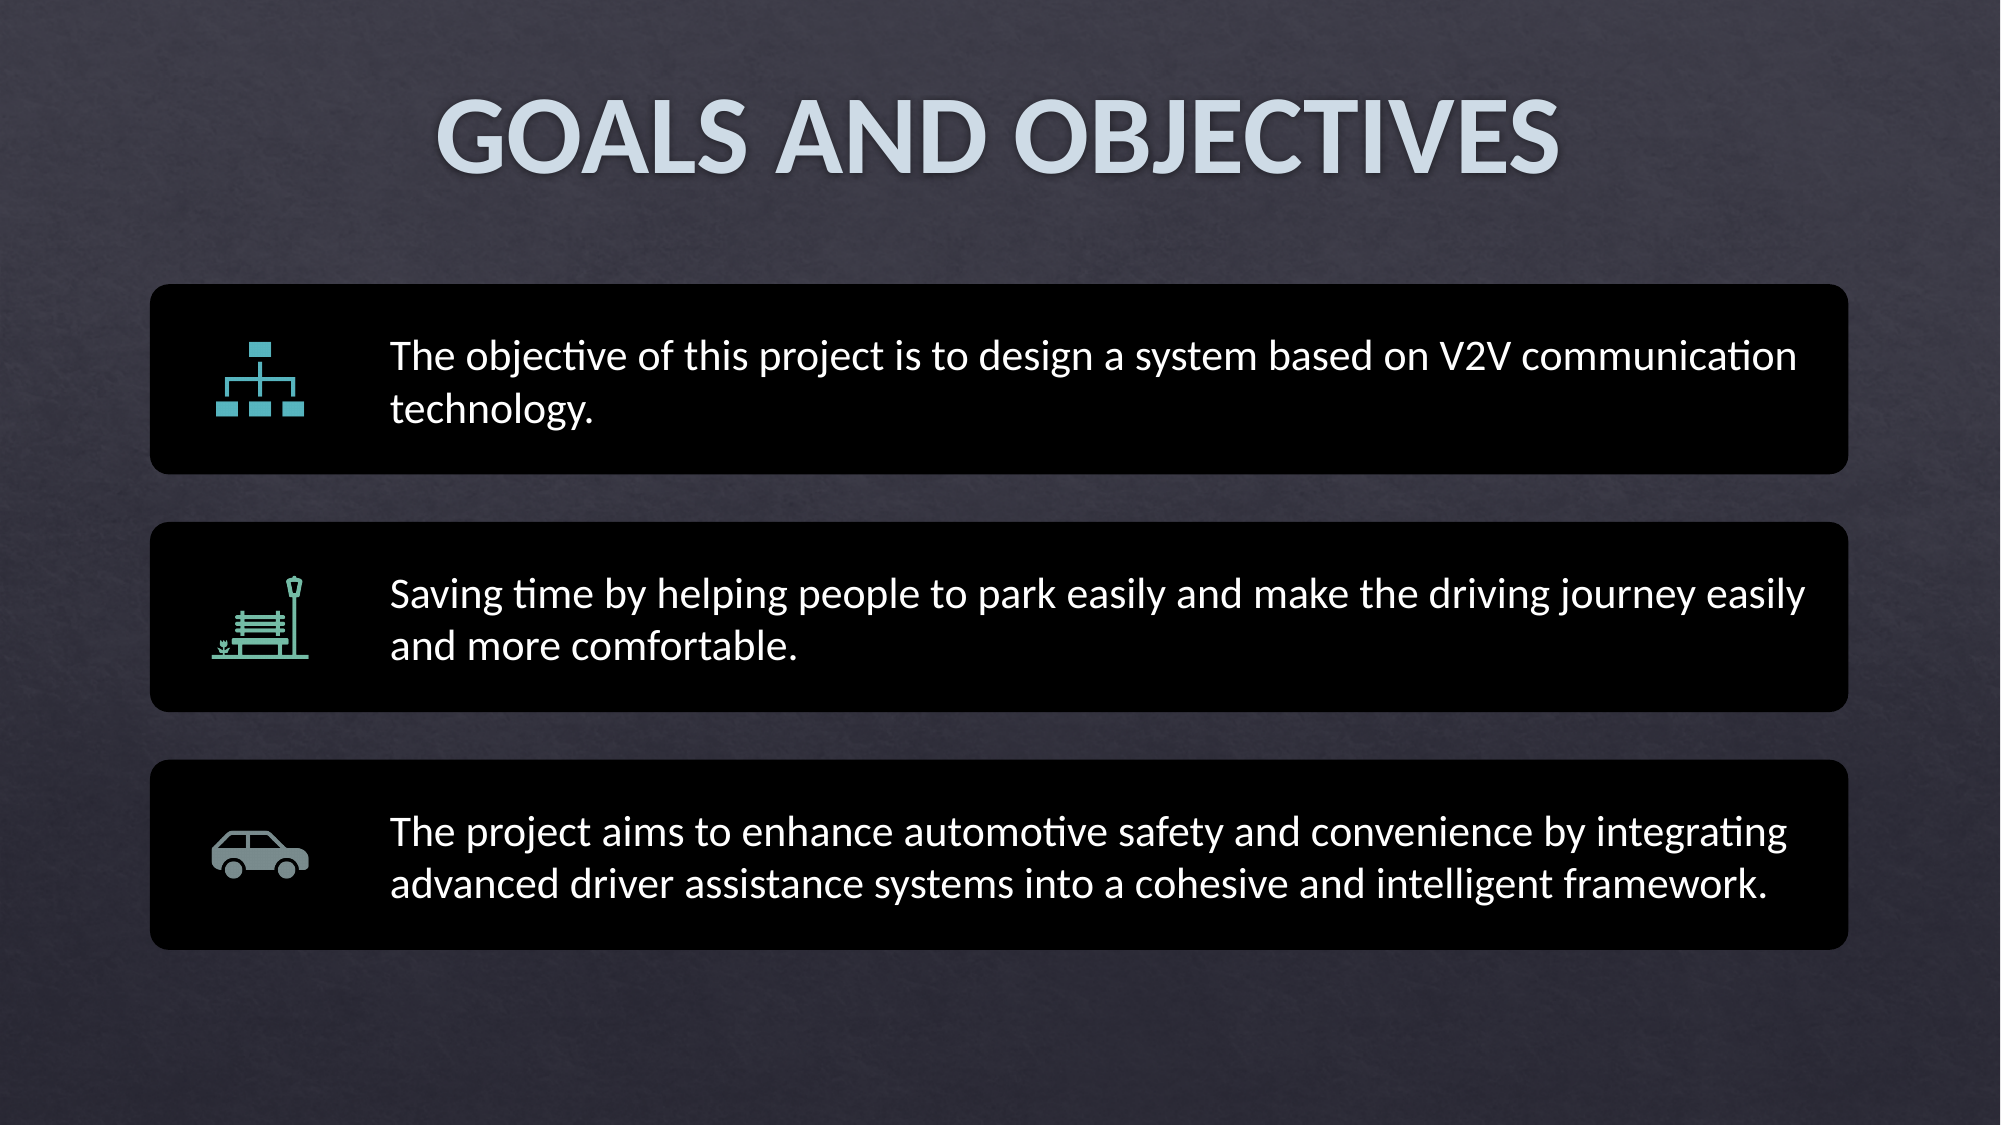

# GOALS AND OBJECTIVES
The objective of this project is to design a system based on V2V communication technology.
Saving time by helping people to park easily and make the driving journey easily and more comfortable.
The project aims to enhance automotive safety and convenience by integrating advanced driver assistance systems into a cohesive and intelligent framework.